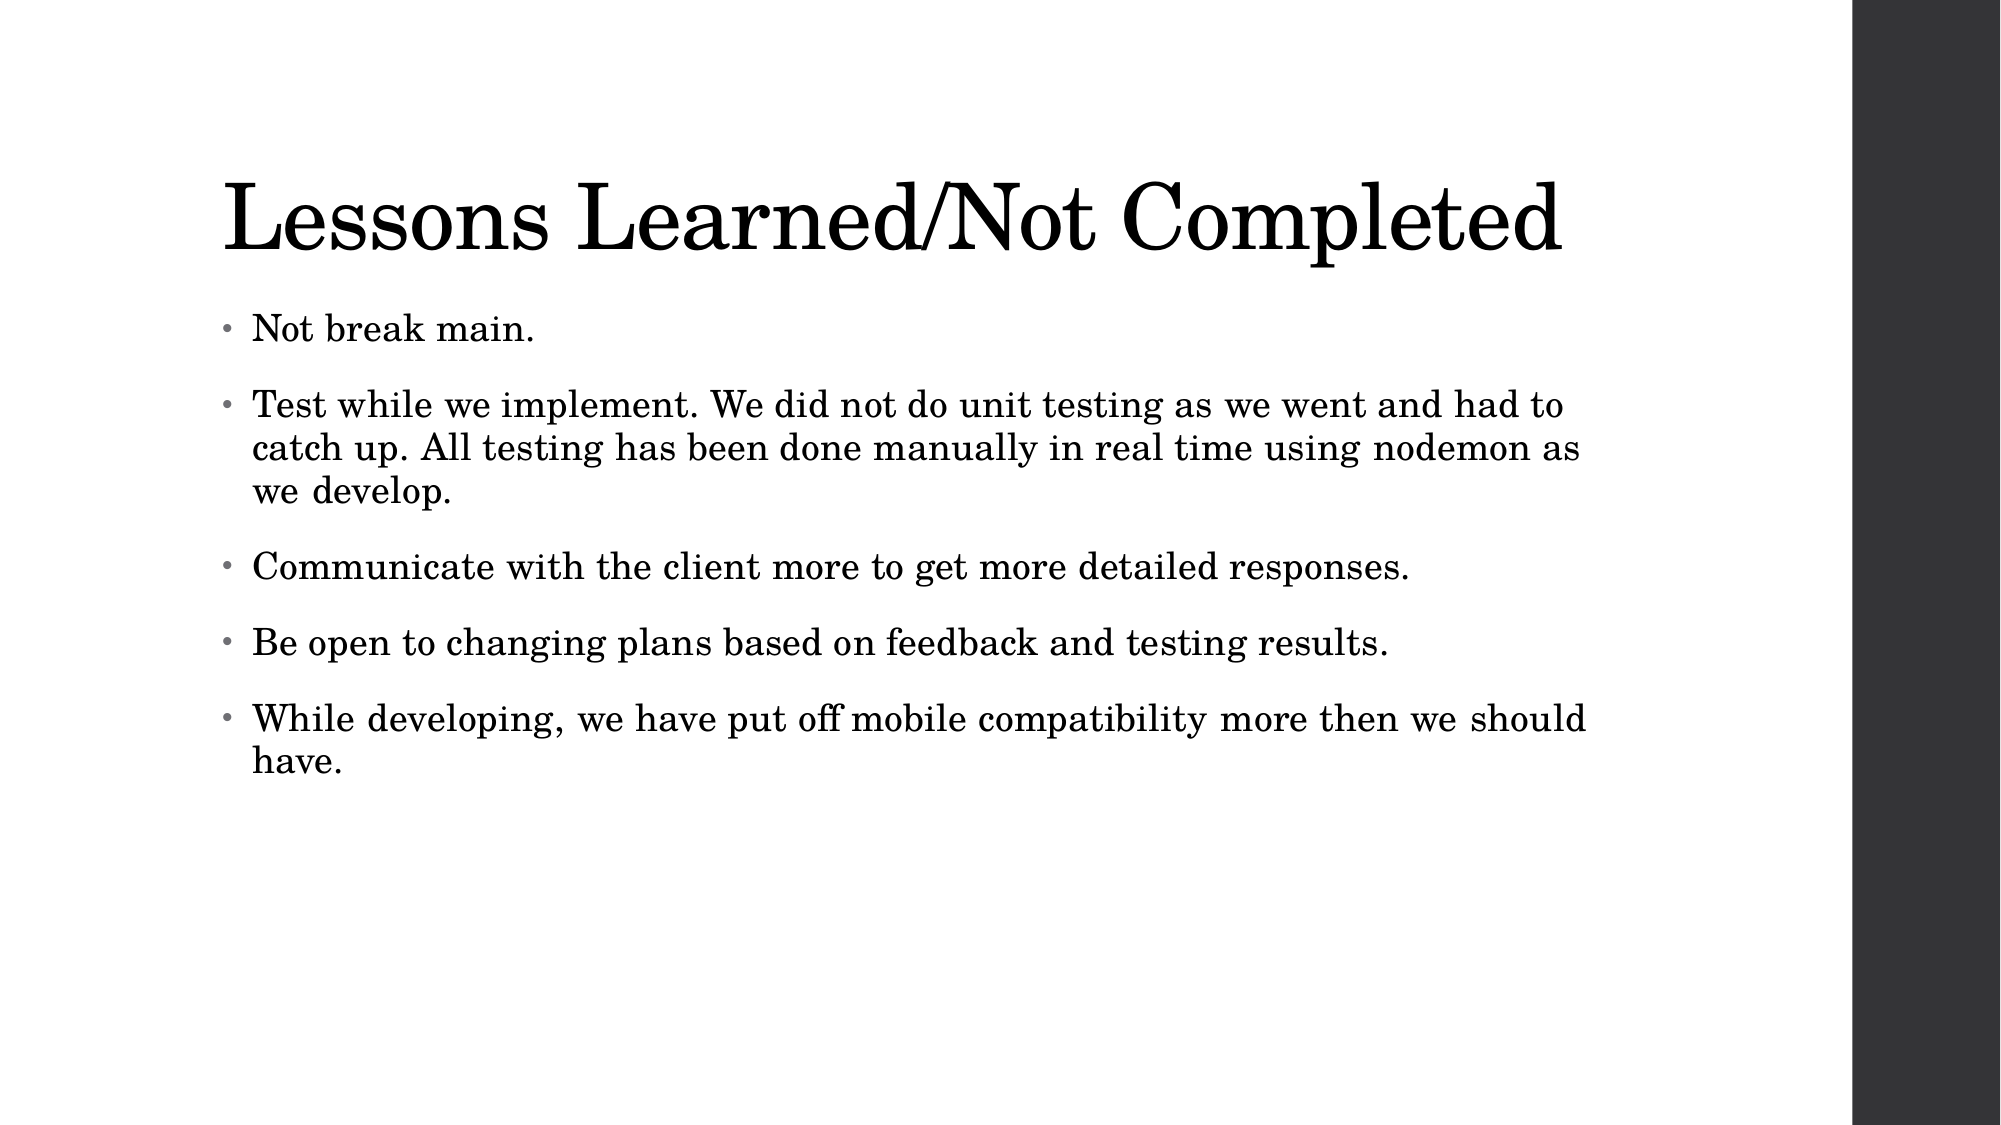

# Lessons Learned/Not Completed
Not break main.
Test while we implement. We did not do unit testing as we went and had to catch up. All testing has been done manually in real time using nodemon as we develop.
Communicate with the client more to get more detailed responses.
Be open to changing plans based on feedback and testing results.
While developing, we have put off mobile compatibility more then we should have.